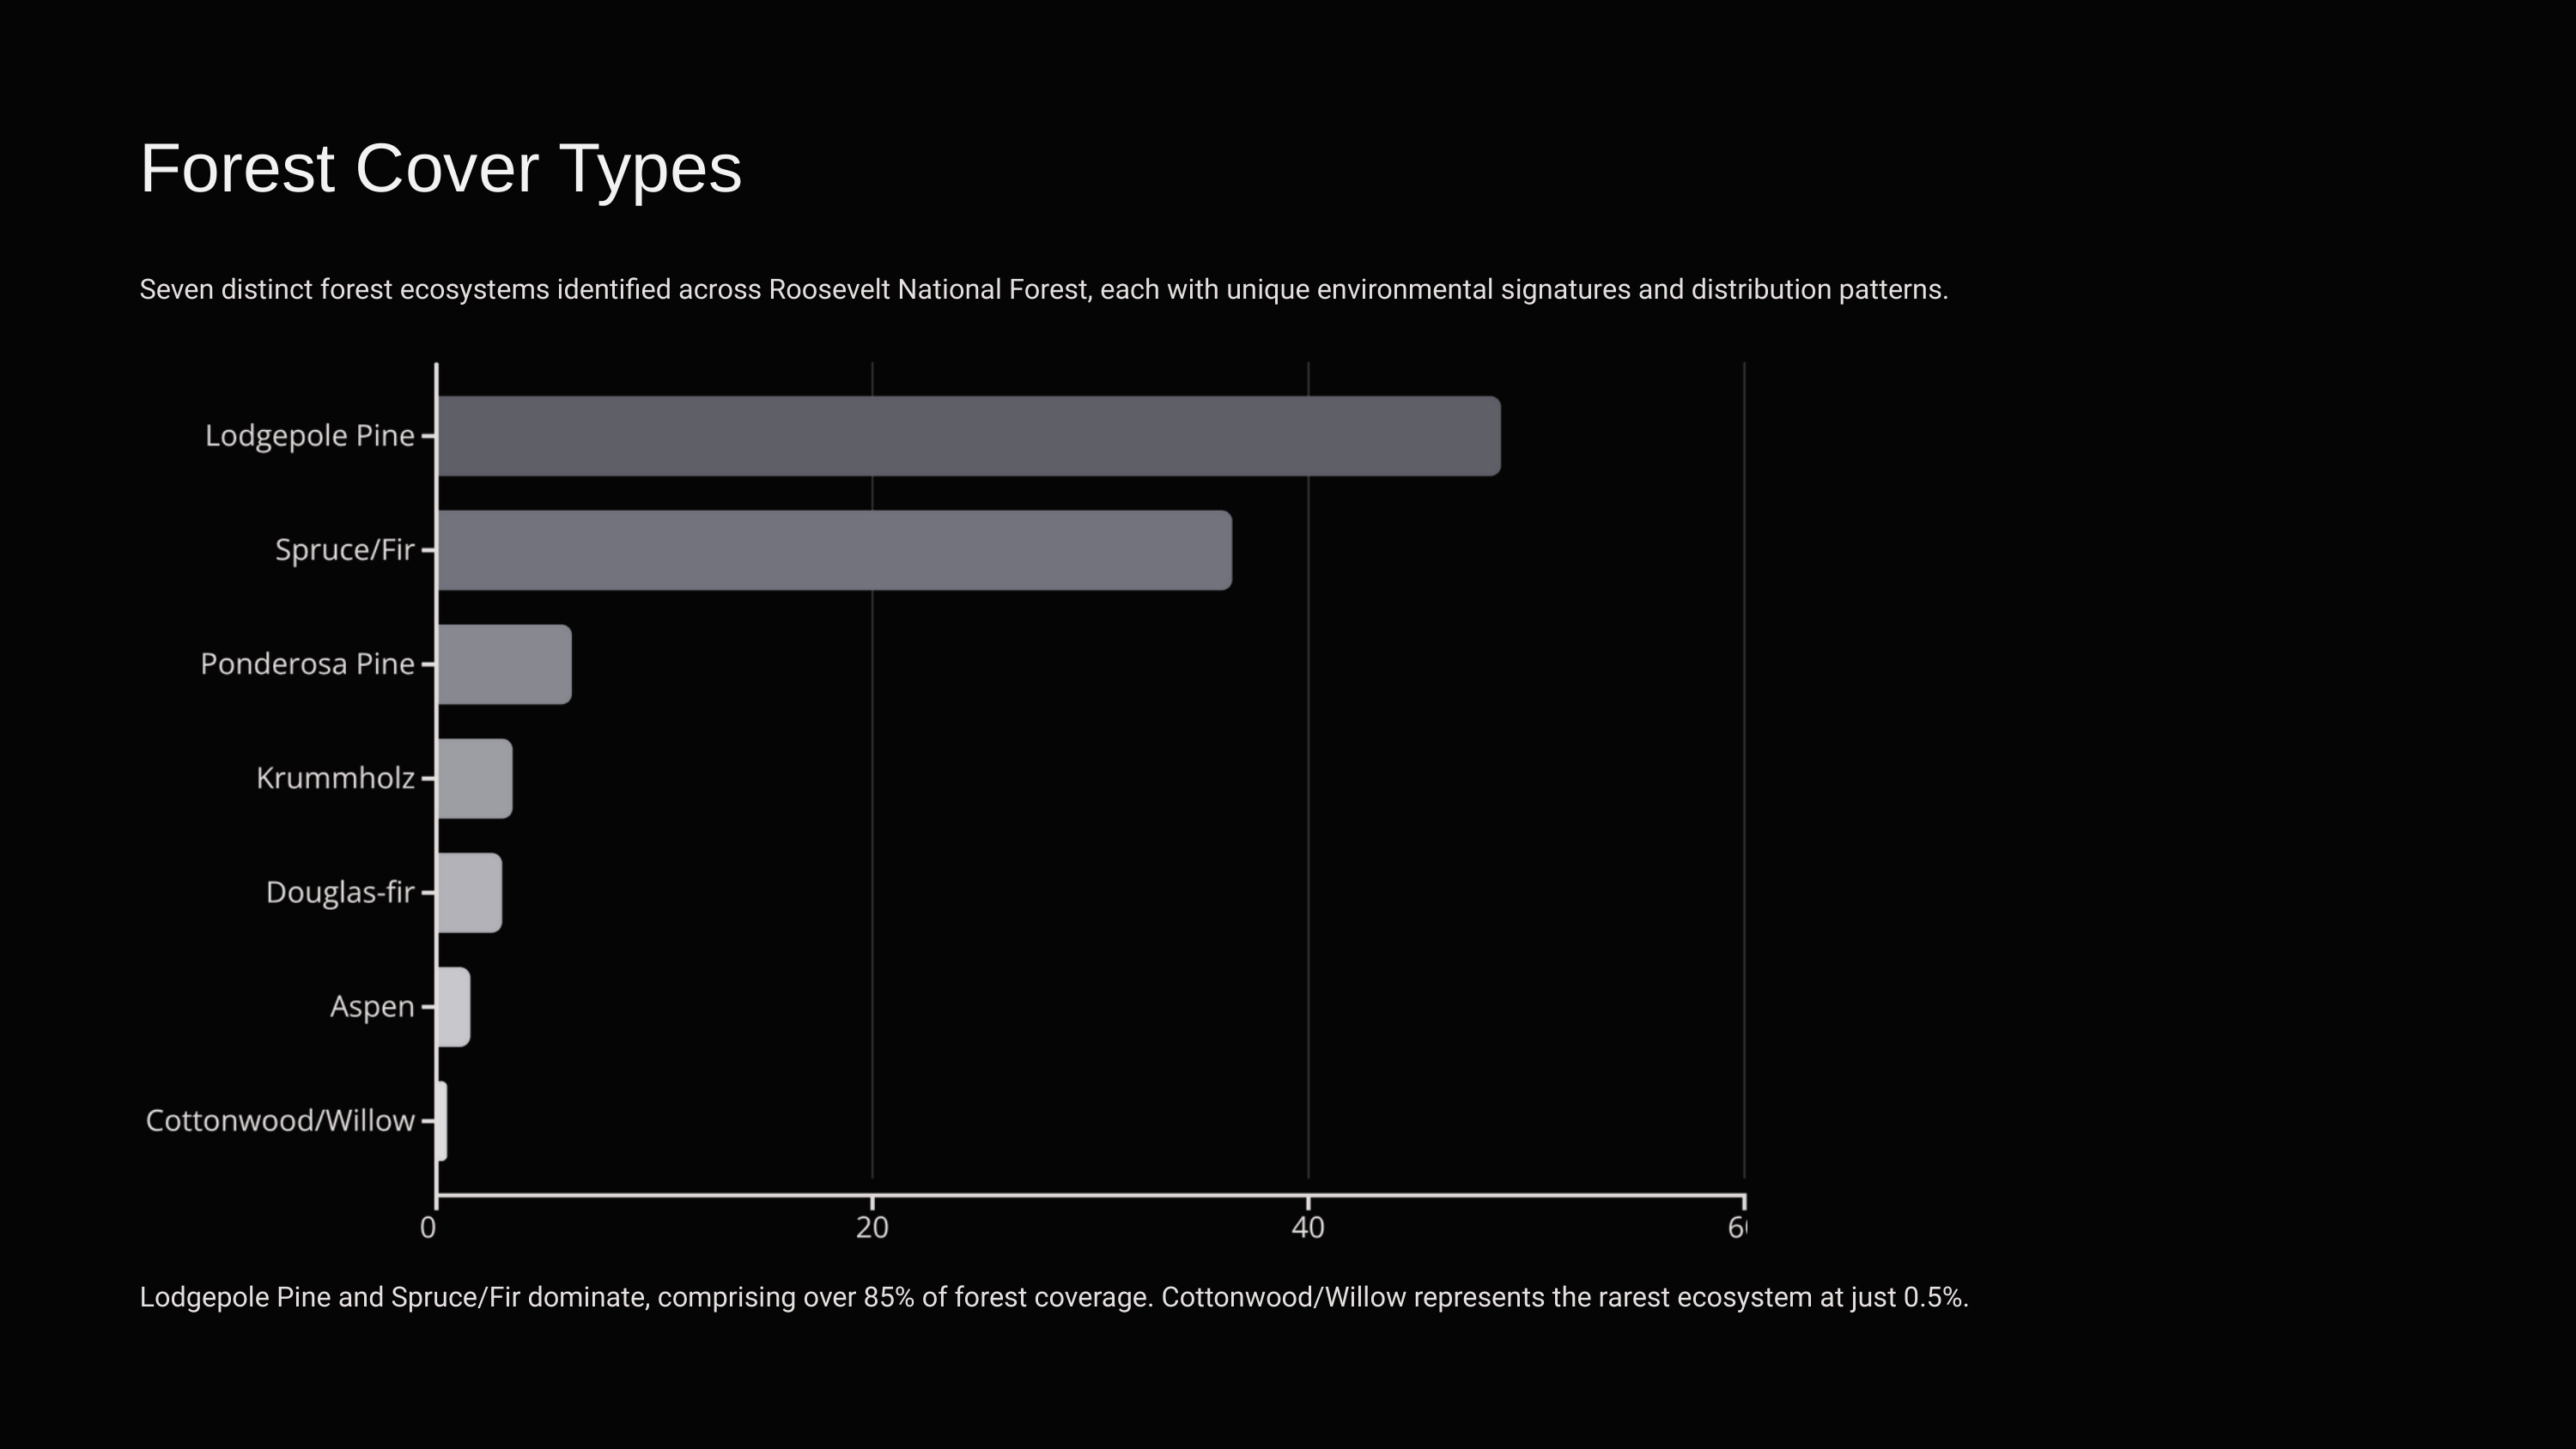

Forest Cover Types
Seven distinct forest ecosystems identified across Roosevelt National Forest, each with unique environmental signatures and distribution patterns.

Lodgepole Pine and Spruce/Fir dominate, comprising over 85% of forest coverage. Cottonwood/Willow represents the rarest ecosystem at just 0.5%.